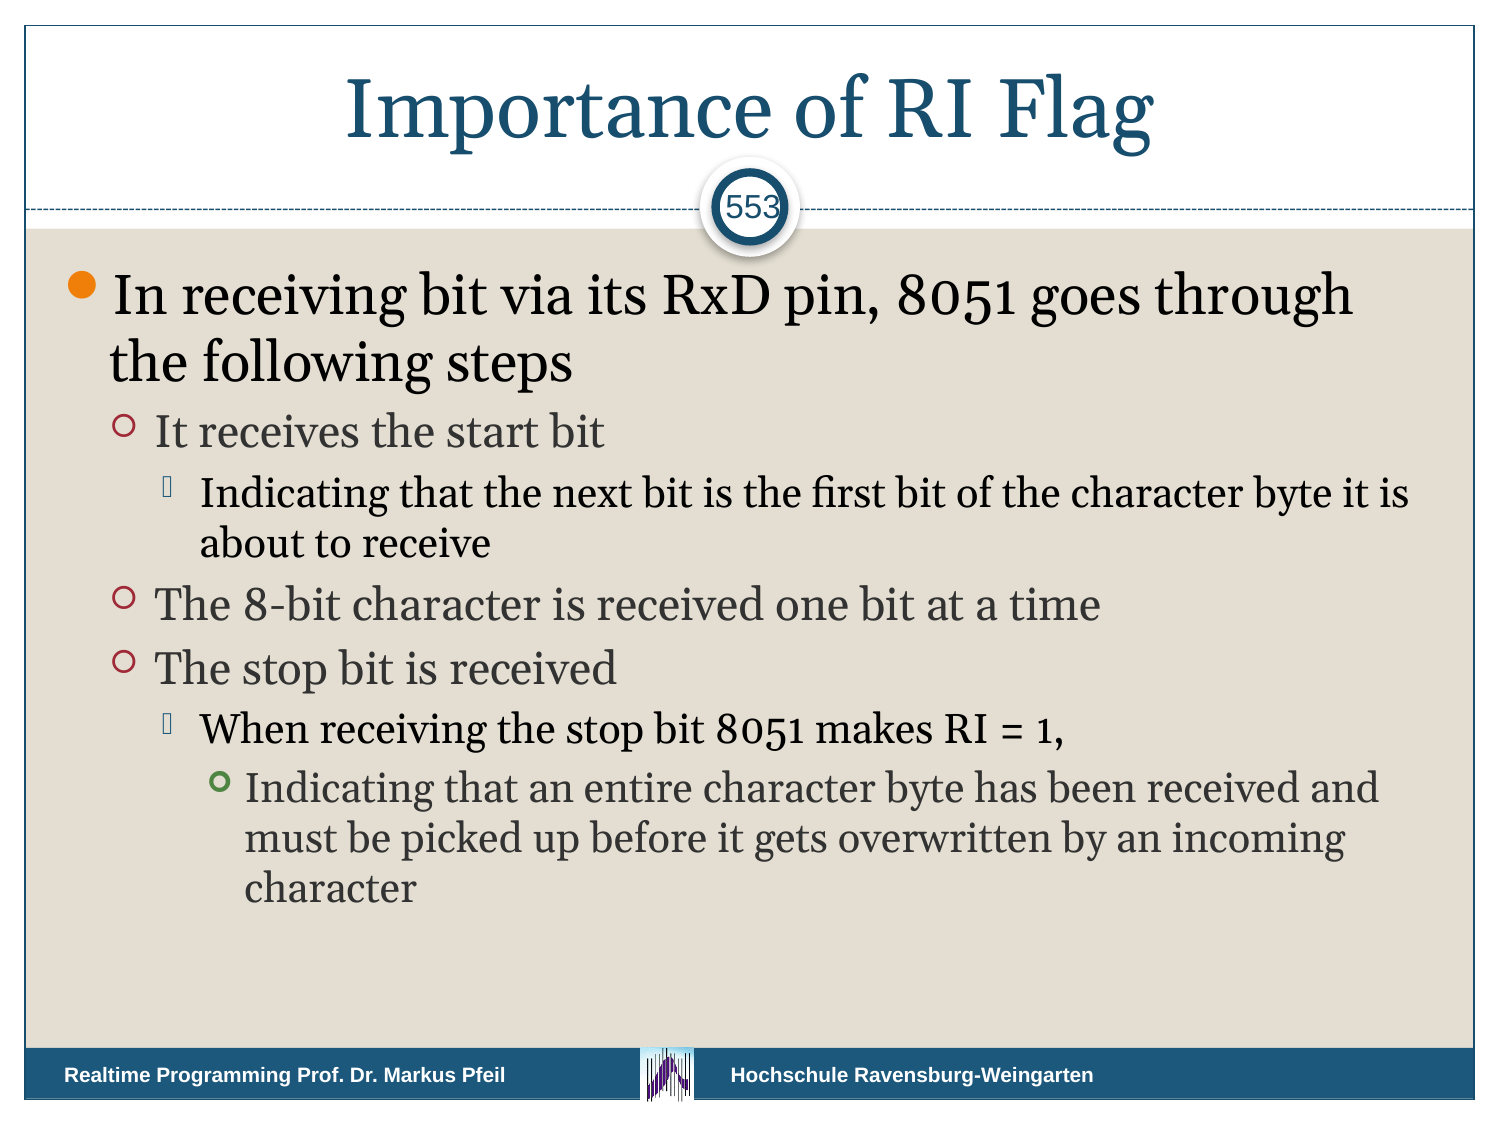

# Importance of RI Flag
553
In receiving bit via its RxD pin, 8051 goes through the following steps
It receives the start bit
Indicating that the next bit is the first bit of the character byte it is about to receive
The 8-bit character is received one bit at a time
The stop bit is received
When receiving the stop bit 8051 makes RI = 1,
Indicating that an entire character byte has been received and must be picked up before it gets overwritten by an incoming character
Realtime Programming Prof. Dr. Markus Pfeil